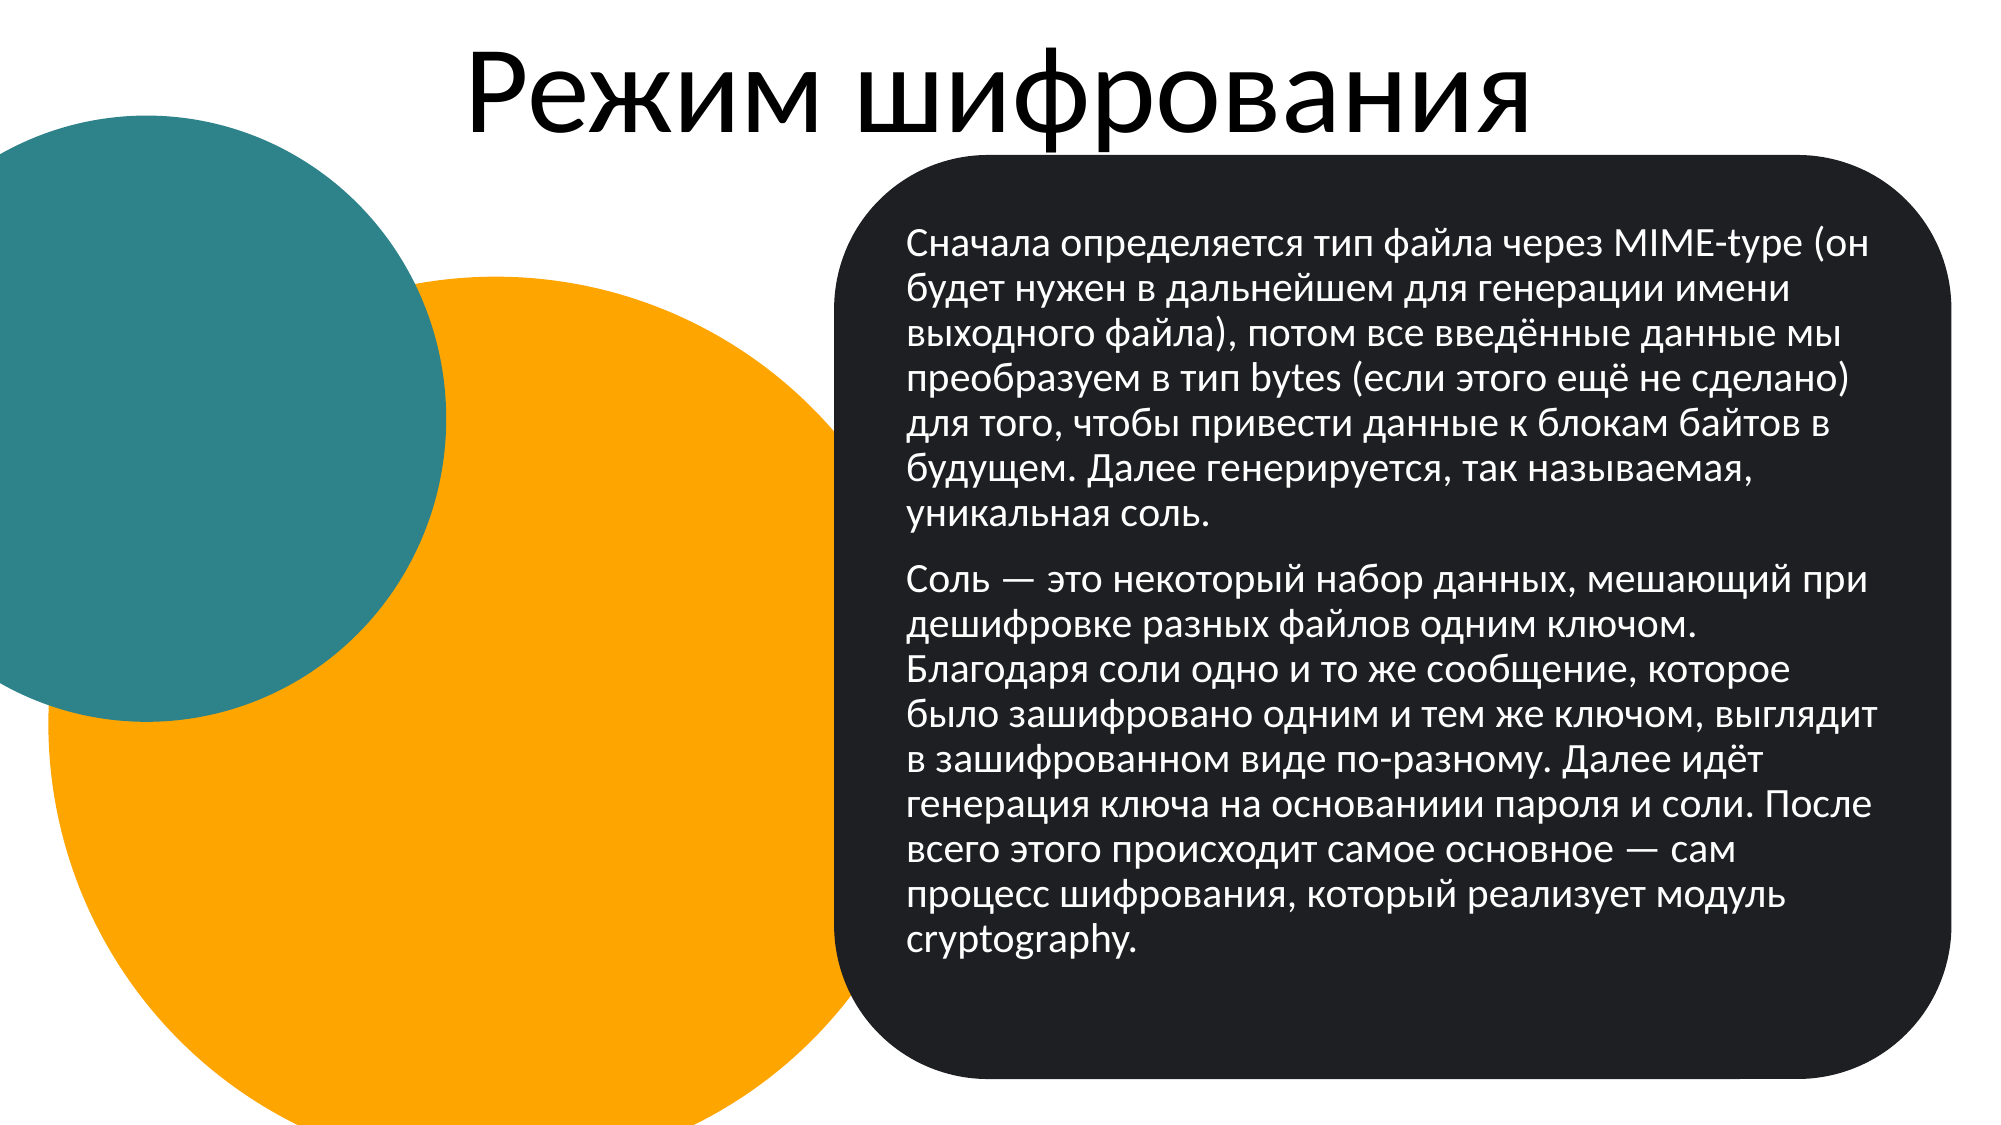

# Режим шифрования

Сначала определяется тип файла через MIME-type (он будет нужен в дальнейшем для генерации имени выходного файла), потом все введённые данные мы преобразуем в тип bytes (если этого ещё не сделано) для того, чтобы привести данные к блокам байтов в будущем. Далее генерируется, так называемая, уникальная соль.
Соль — это некоторый набор данных, мешающий при дешифровке разных файлов одним ключом. Благодаря соли одно и то же сообщение, которое было зашифровано одним и тем же ключом, выглядит в зашифрованном виде по-разному. Далее идёт генерация ключа на основаниии пароля и соли. После всего этого происходит самое основное — сам процесс шифрования, который реализует модуль cryptography.